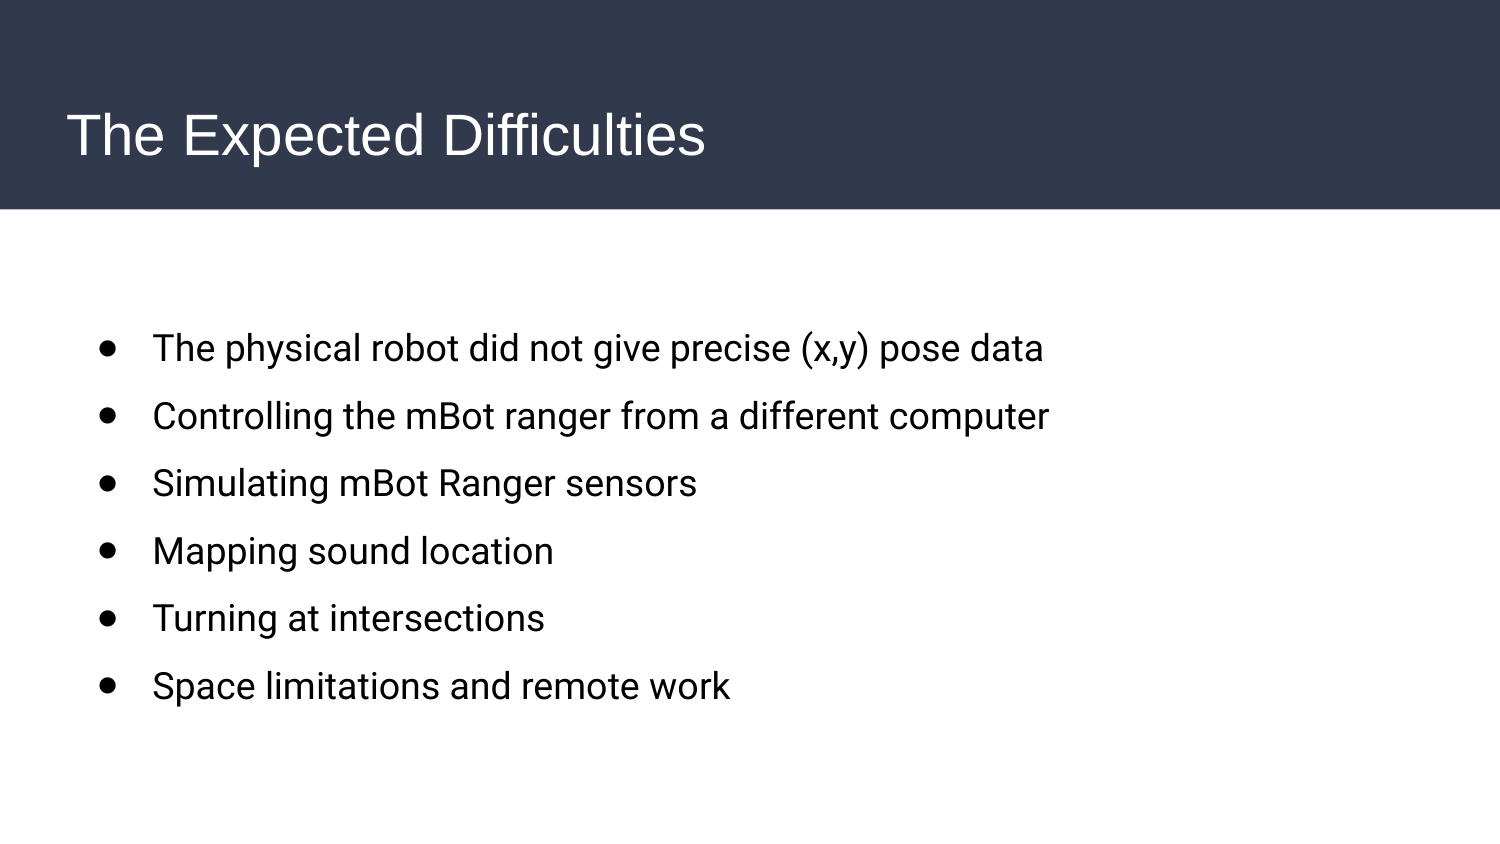

# The Expected Difficulties
The physical robot did not give precise (x,y) pose data
Controlling the mBot ranger from a different computer
Simulating mBot Ranger sensors
Mapping sound location
Turning at intersections
Space limitations and remote work